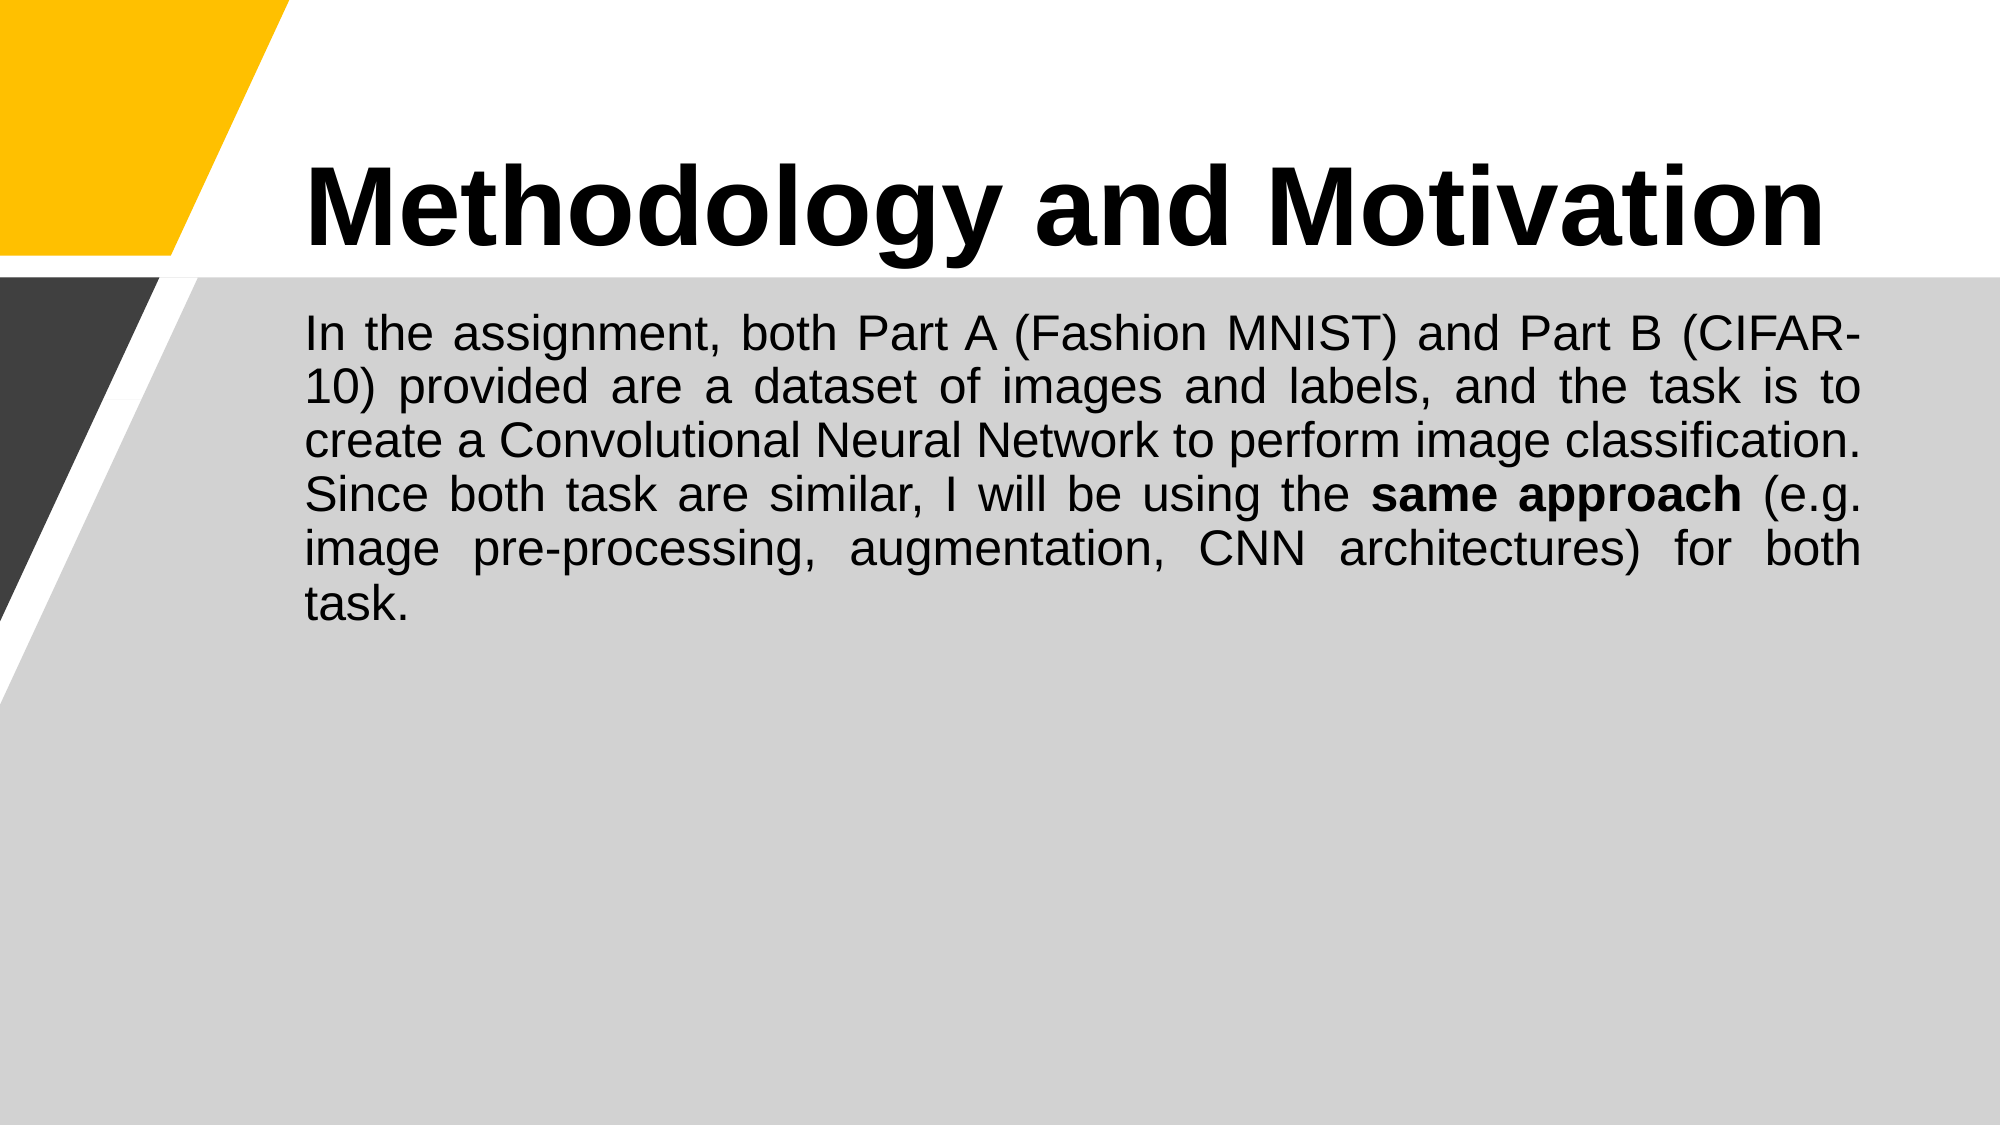

# Methodology and Motivation

In the assignment, both Part A (Fashion MNIST) and Part B (CIFAR-10) provided are a dataset of images and labels, and the task is to create a Convolutional Neural Network to perform image classification. Since both task are similar, I will be using the same approach (e.g. image pre-processing, augmentation, CNN architectures) for both task.